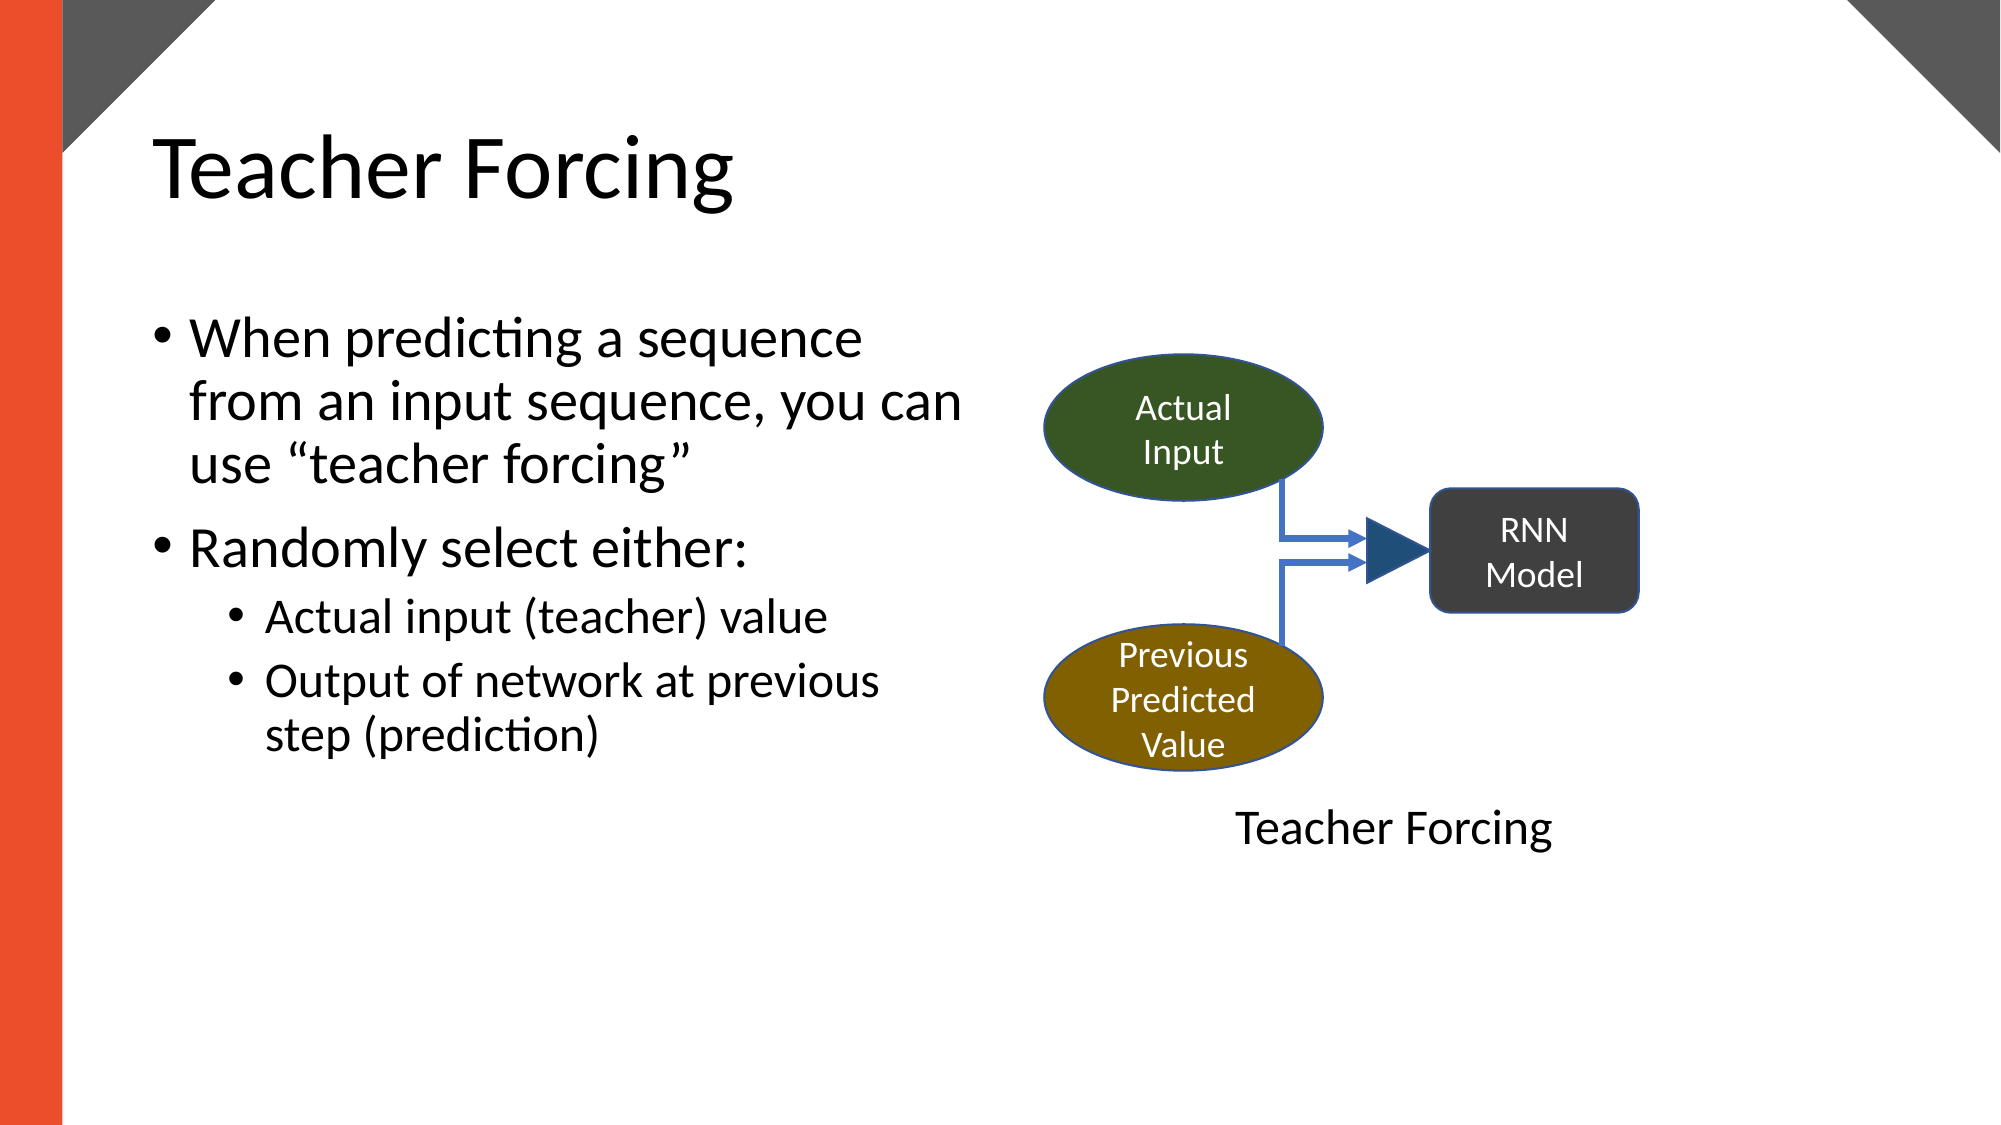

# Teacher Forcing
When predicting a sequence from an input sequence, you can use “teacher forcing”
Randomly select either:
Actual input (teacher) value
Output of network at previous step (prediction)

Actual Input
RNN Model

Previous Predicted Value
Teacher Forcing